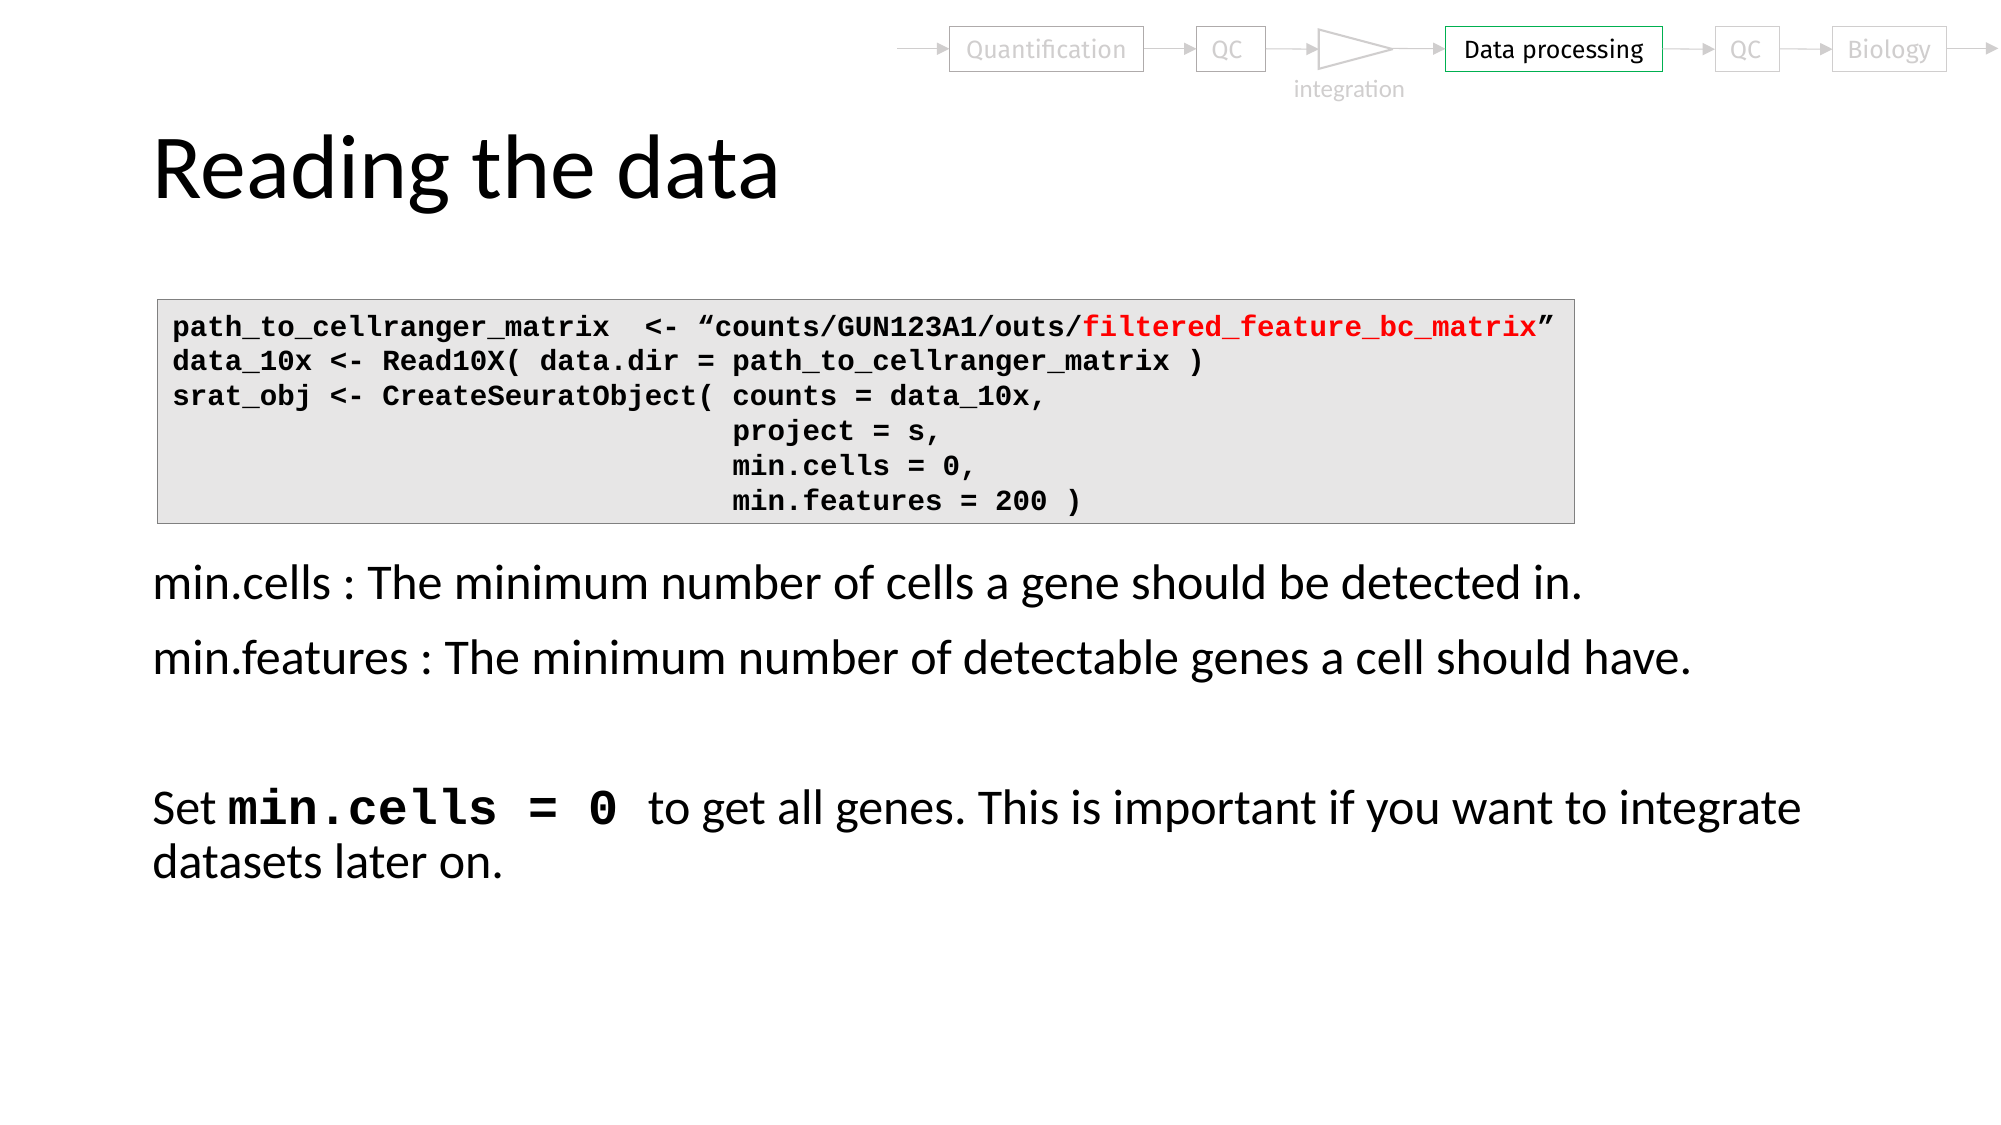

Quantification
QC
Data processing
QC
Biology
integration
# Reading the data
path_to_cellranger_matrix  <- “counts/GUN123A1/outs/filtered_feature_bc_matrix”
data_10x <- Read10X( data.dir = path_to_cellranger_matrix )
srat_obj <- CreateSeuratObject( counts = data_10x,
                                project = s,
                                min.cells = 0,
                                min.features = 200 )
min.cells : The minimum number of cells a gene should be detected in.
min.features : The minimum number of detectable genes a cell should have.

Set min.cells = 0 to get all genes. This is important if you want to integrate datasets later on.